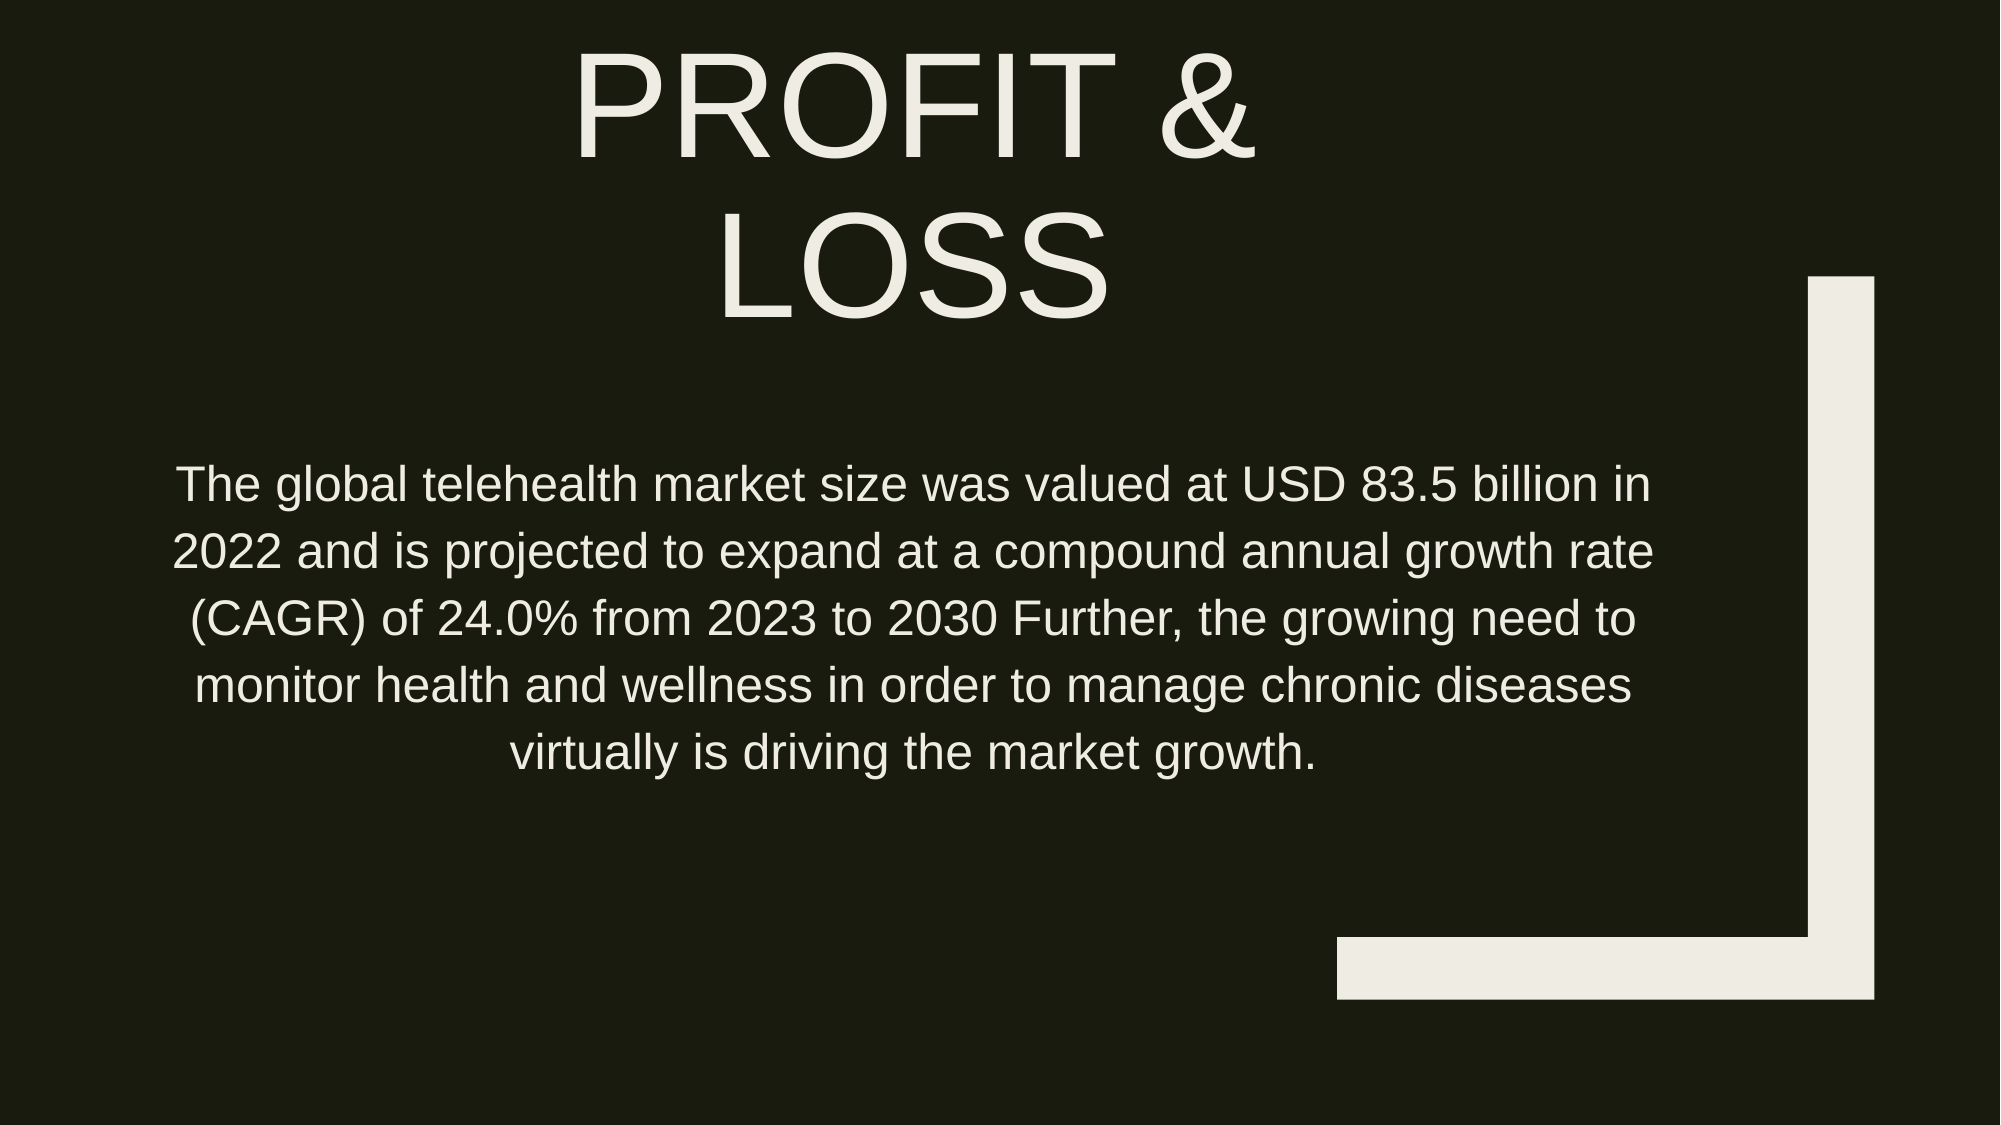

# Profit & Loss
The global telehealth market size was valued at USD 83.5 billion in 2022 and is projected to expand at a compound annual growth rate (CAGR) of 24.0% from 2023 to 2030 Further, the growing need to monitor health and wellness in order to manage chronic diseases virtually is driving the market growth.